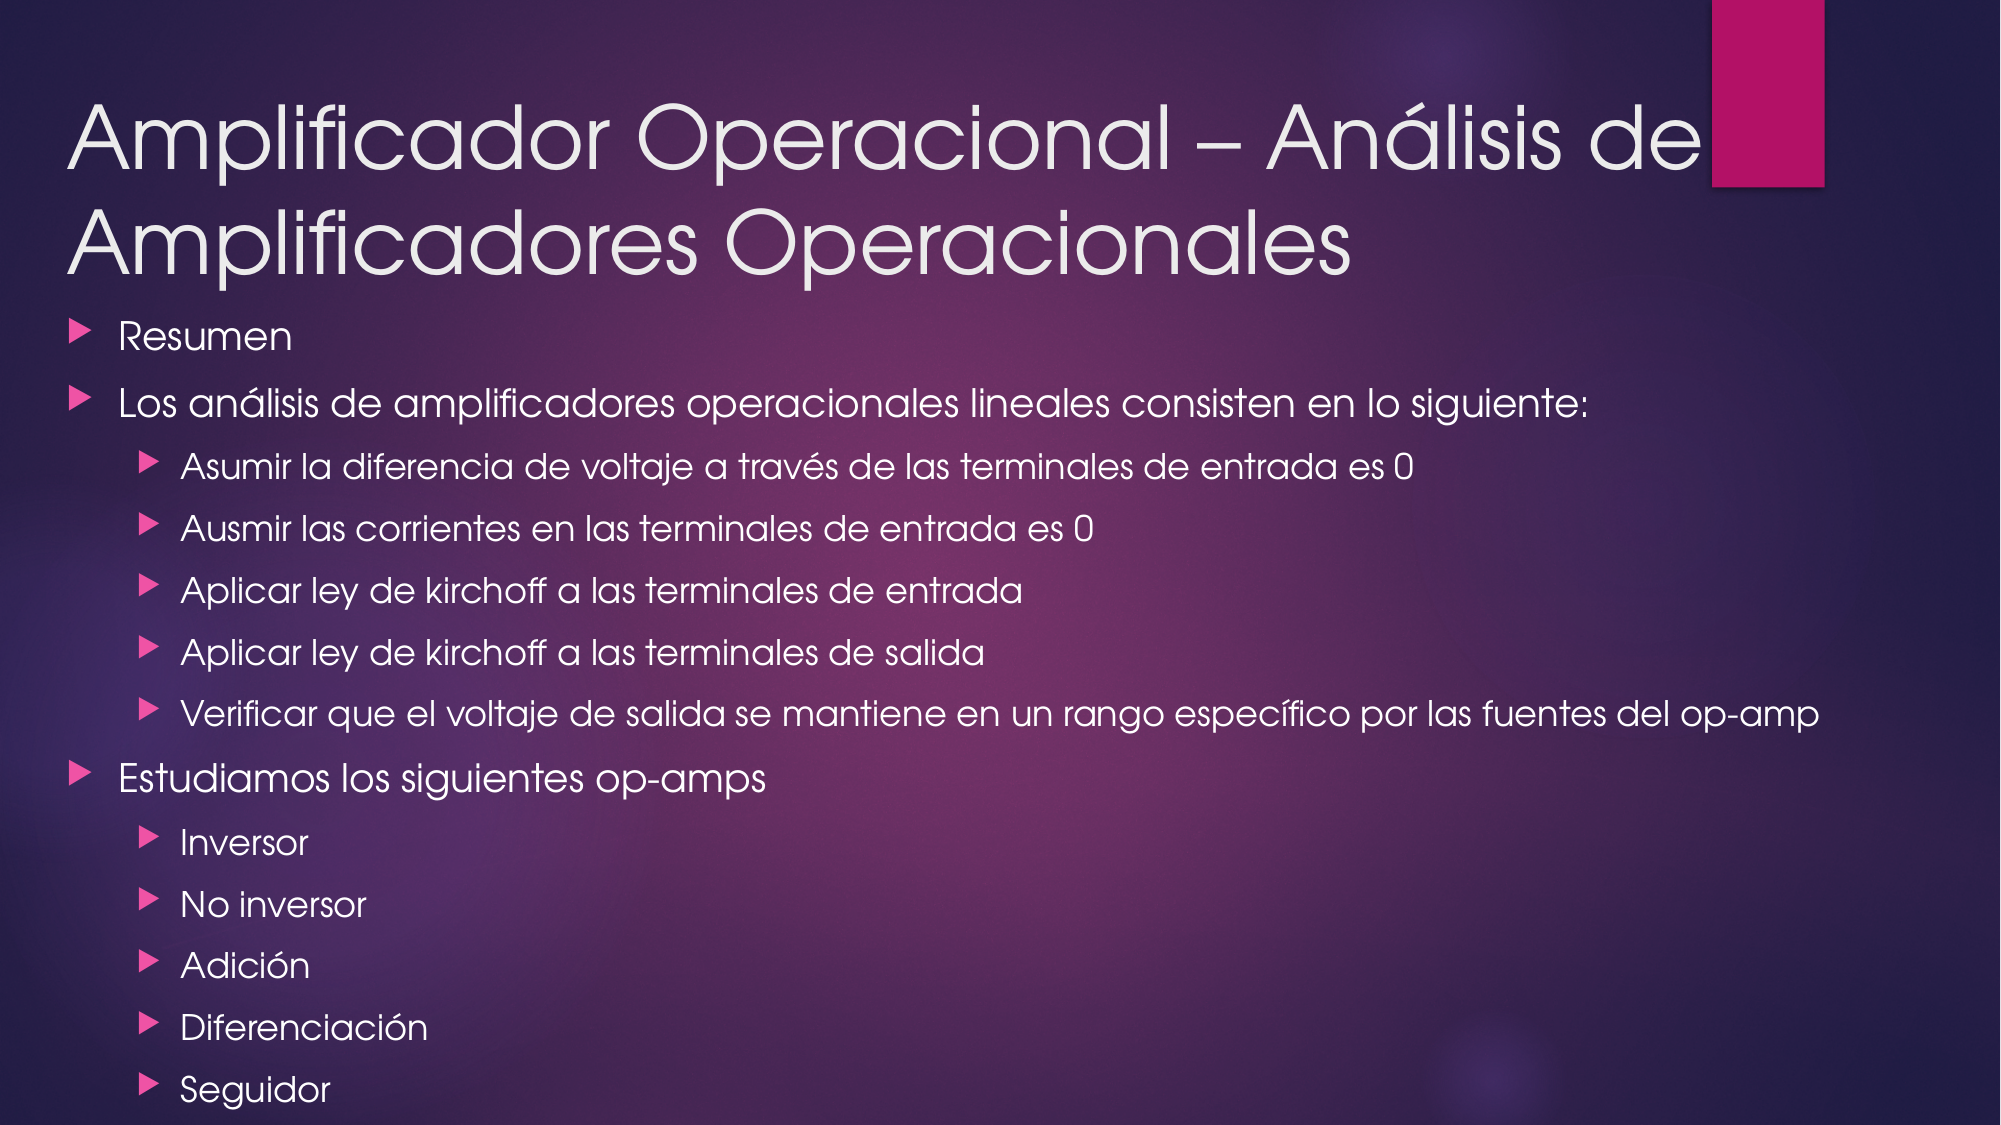

# Amplificador Operacional – Análisis de Amplificadores Operacionales
Resumen
Los análisis de amplificadores operacionales lineales consisten en lo siguiente:
Asumir la diferencia de voltaje a través de las terminales de entrada es 0
Ausmir las corrientes en las terminales de entrada es 0
Aplicar ley de kirchoff a las terminales de entrada
Aplicar ley de kirchoff a las terminales de salida
Verificar que el voltaje de salida se mantiene en un rango específico por las fuentes del op-amp
Estudiamos los siguientes op-amps
Inversor
No inversor
Adición
Diferenciación
Seguidor